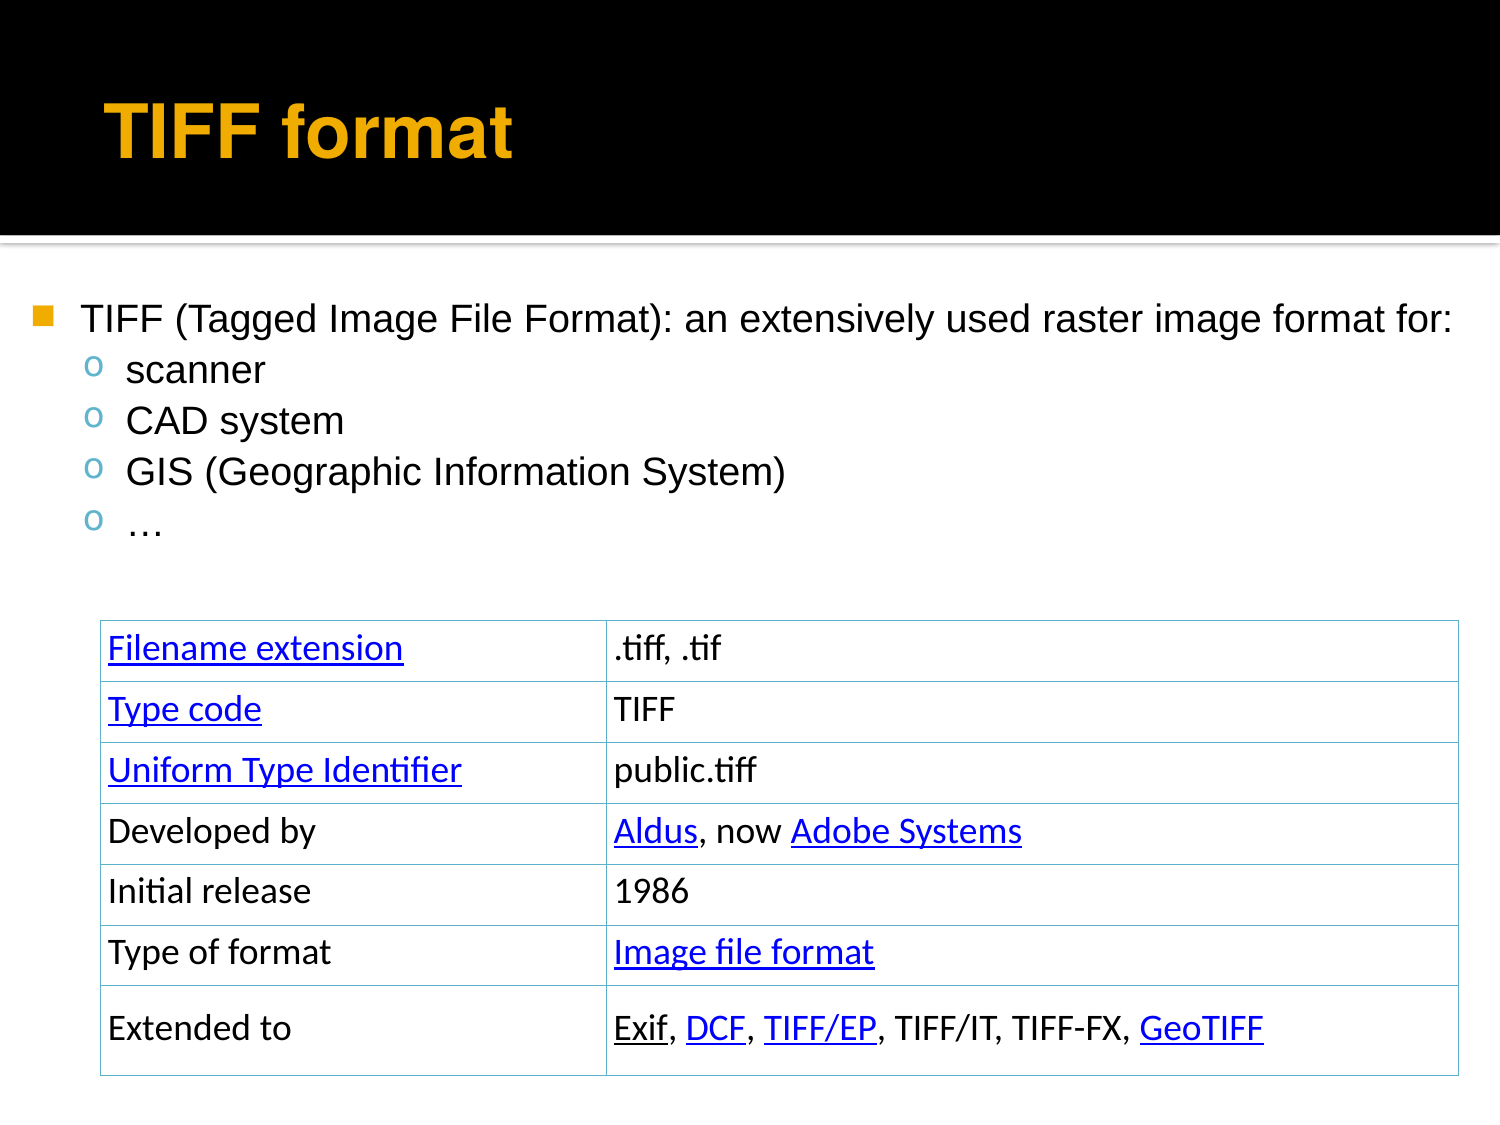

# TIFF format
TIFF (Tagged Image File Format): an extensively used raster image format for:
scanner
CAD system
GIS (Geographic Information System)
…
| Filename extension | .tiff, .tif |
| --- | --- |
| Type code | TIFF |
| Uniform Type Identifier | public.tiff |
| Developed by | Aldus, now Adobe Systems |
| Initial release | 1986 |
| Type of format | Image file format |
| Extended to | Exif, DCF, TIFF/EP, TIFF/IT, TIFF-FX, GeoTIFF |